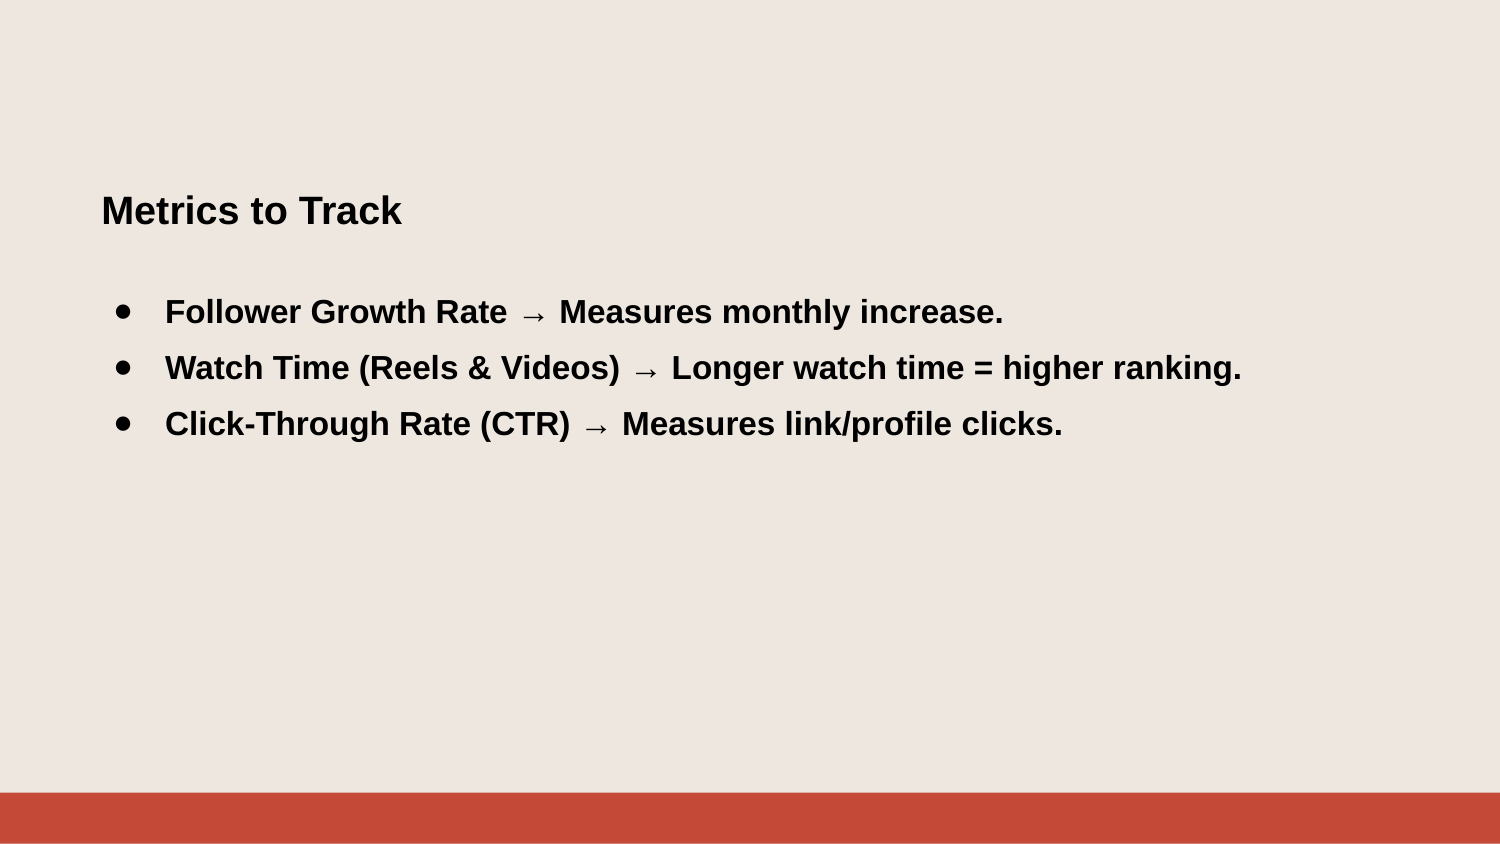

# Metrics to Track
Follower Growth Rate → Measures monthly increase.
Watch Time (Reels & Videos) → Longer watch time = higher ranking.
Click-Through Rate (CTR) → Measures link/profile clicks.